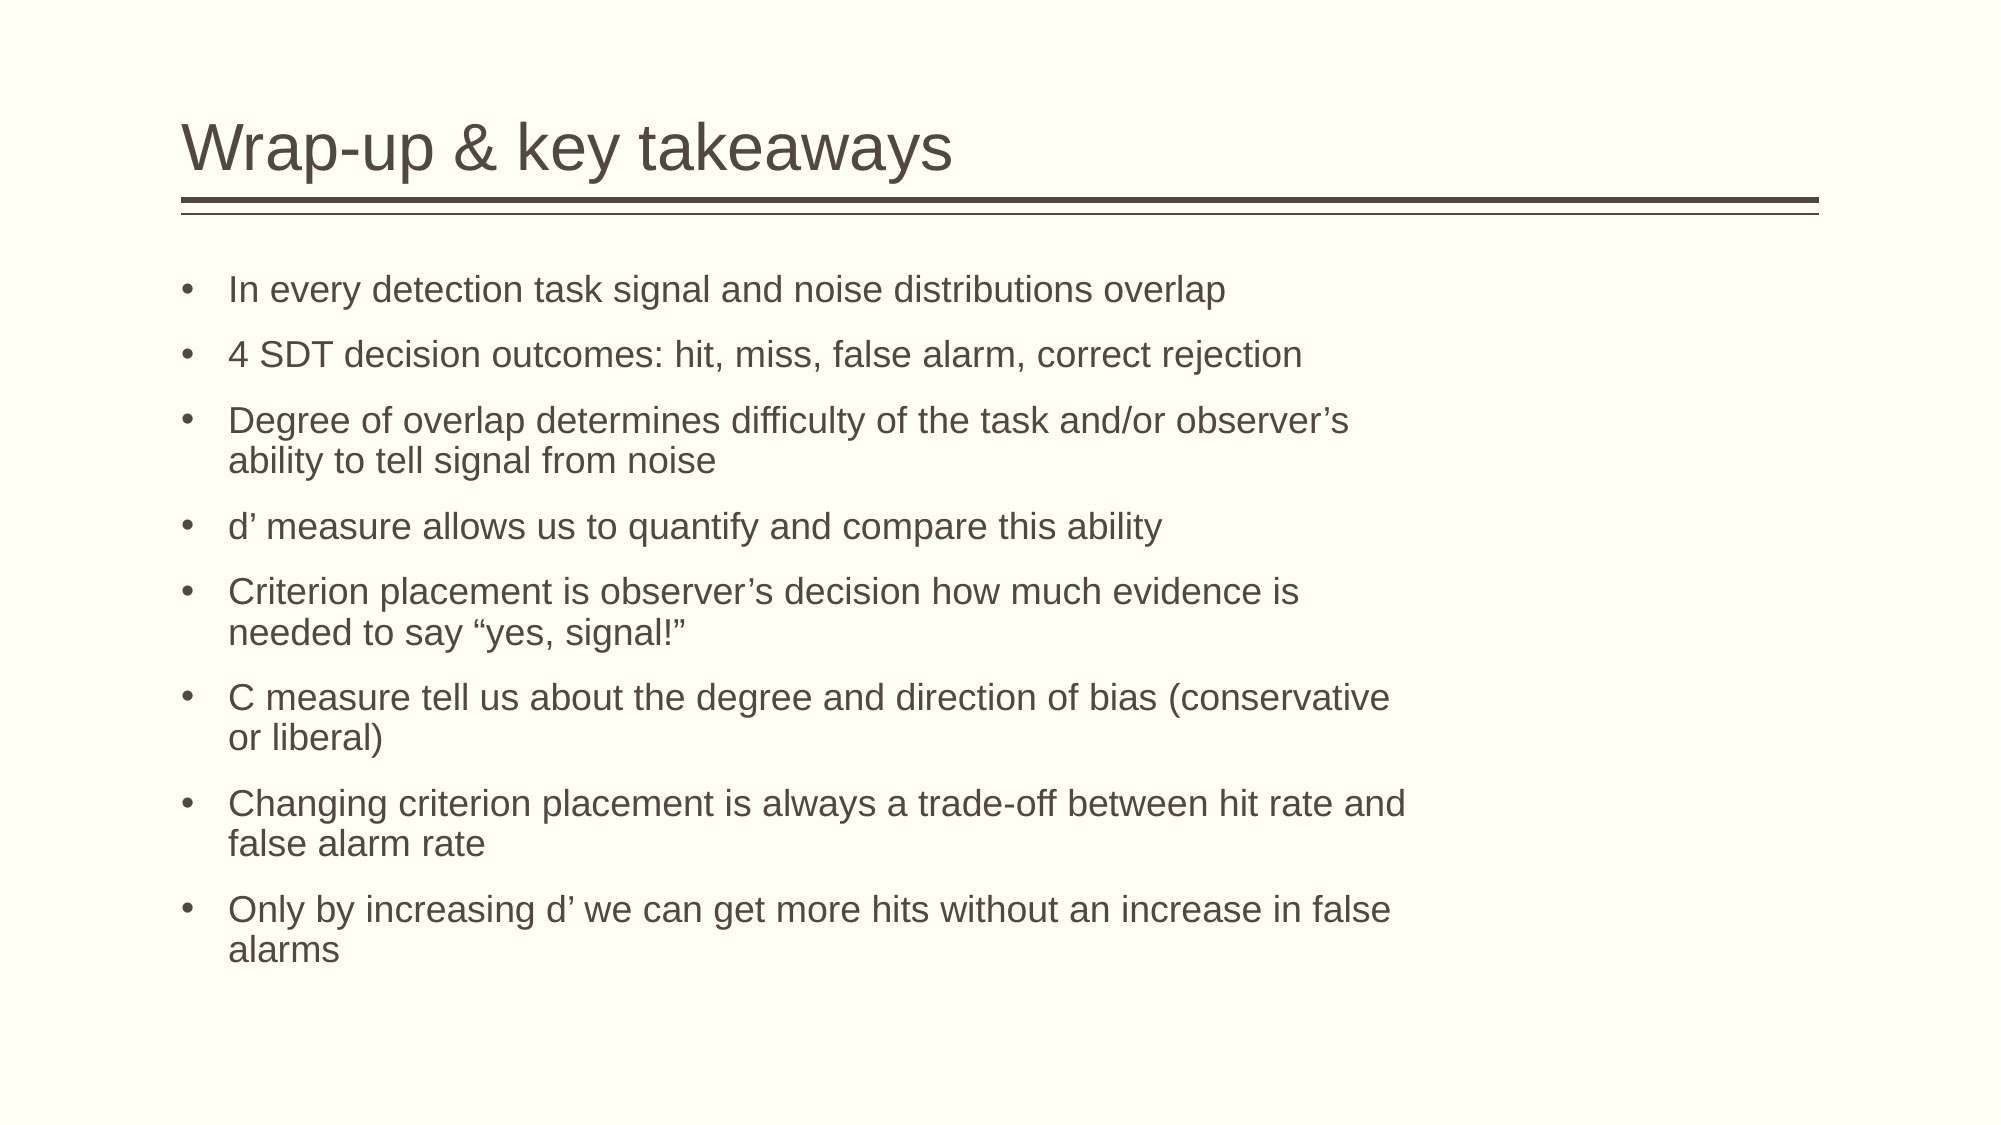

# Wrap-up & key takeaways
In every detection task signal and noise distributions overlap
4 SDT decision outcomes: hit, miss, false alarm, correct rejection
Degree of overlap determines difficulty of the task and/or observer’s ability to tell signal from noise
d’ measure allows us to quantify and compare this ability
Criterion placement is observer’s decision how much evidence is needed to say “yes, signal!”
C measure tell us about the degree and direction of bias (conservative or liberal)
Changing criterion placement is always a trade-off between hit rate and false alarm rate
Only by increasing d’ we can get more hits without an increase in false alarms